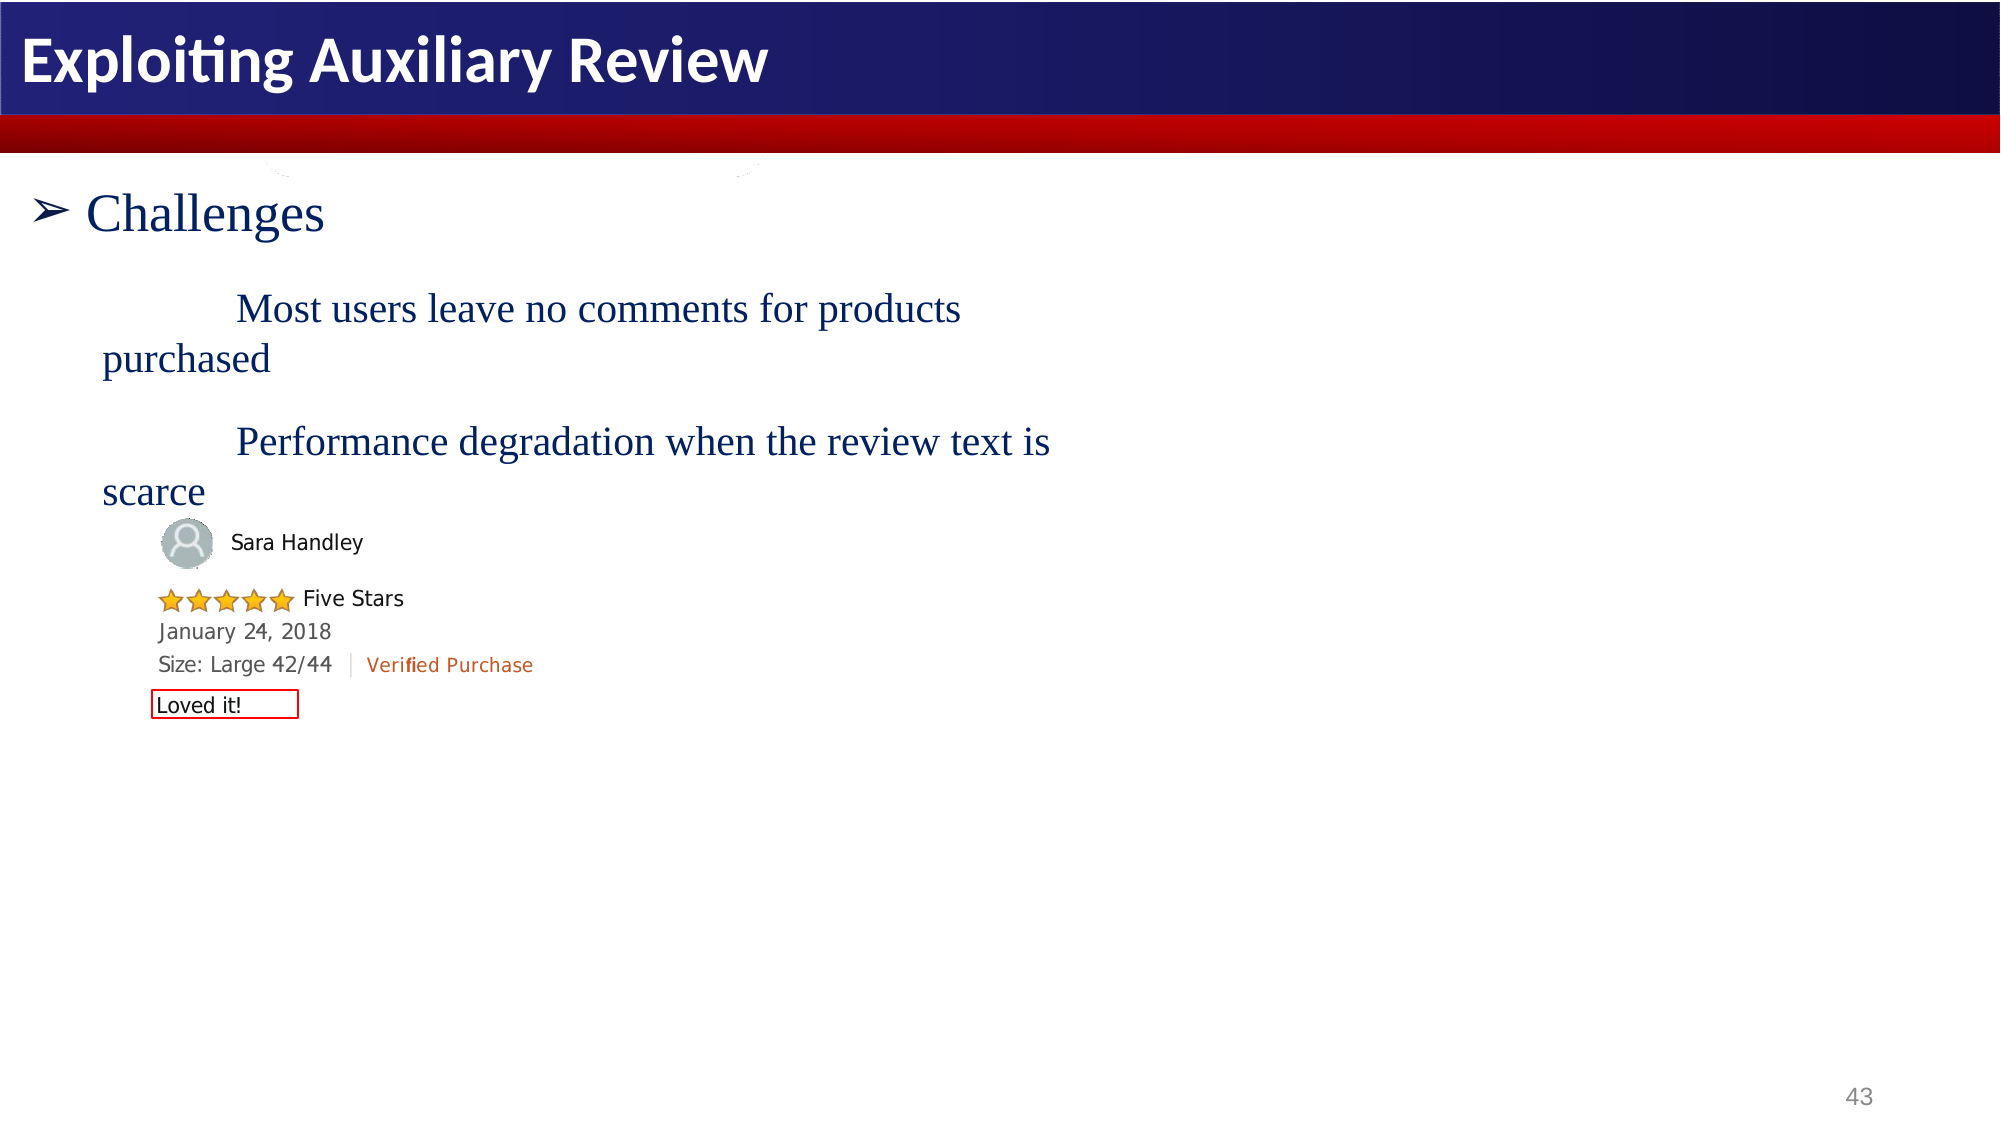

# Exploiting Auxiliary Review
Challenges
	Most users leave no comments for products purchased
	Performance degradation when the review text is scarce

Sara Handley
Five Stars
January 24, 2018
Size: Large 42/44	Veriﬁed Purchase

Loved it!
43